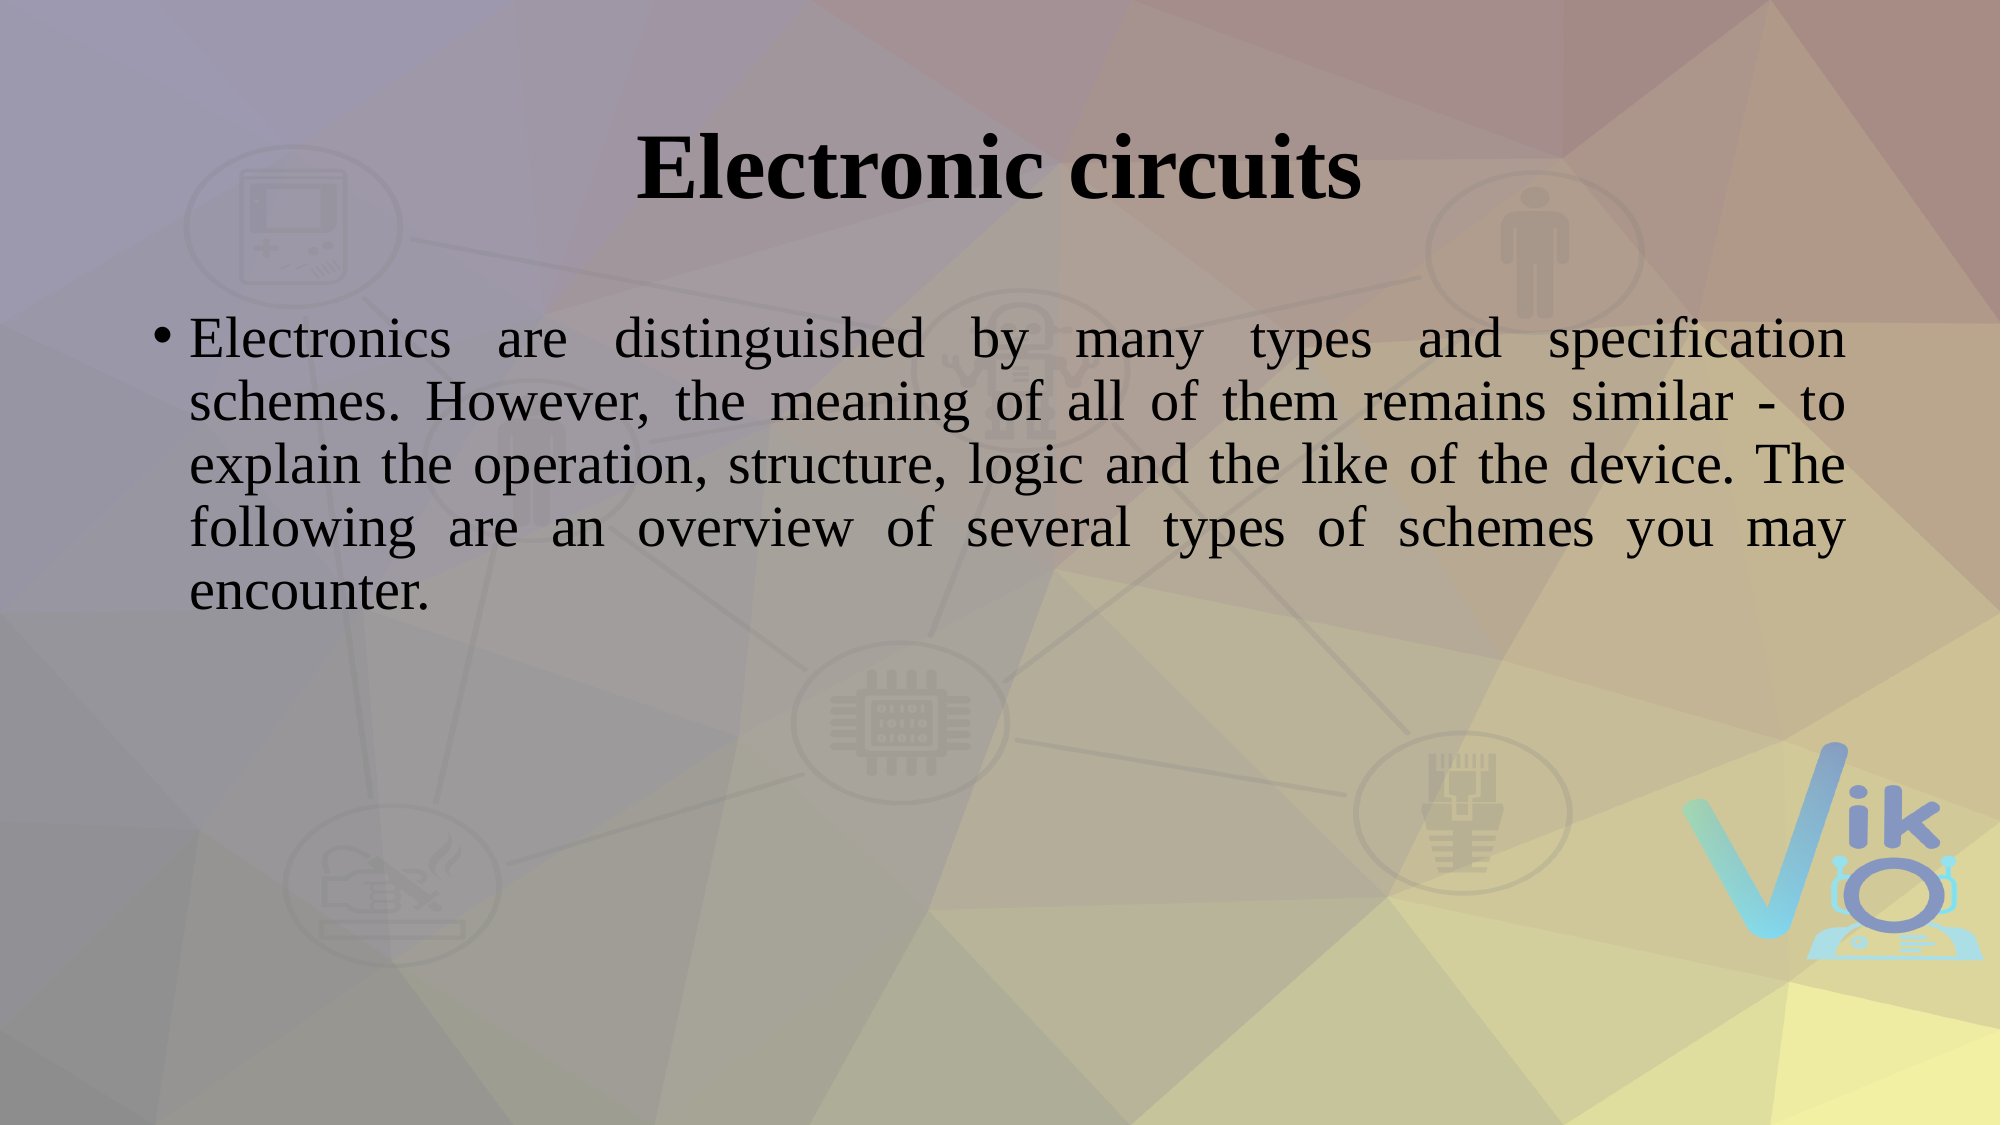

# Electronic circuits
Electronics are distinguished by many types and specification schemes. However, the meaning of all of them remains similar - to explain the operation, structure, logic and the like of the device. The following are an overview of several types of schemes you may encounter.